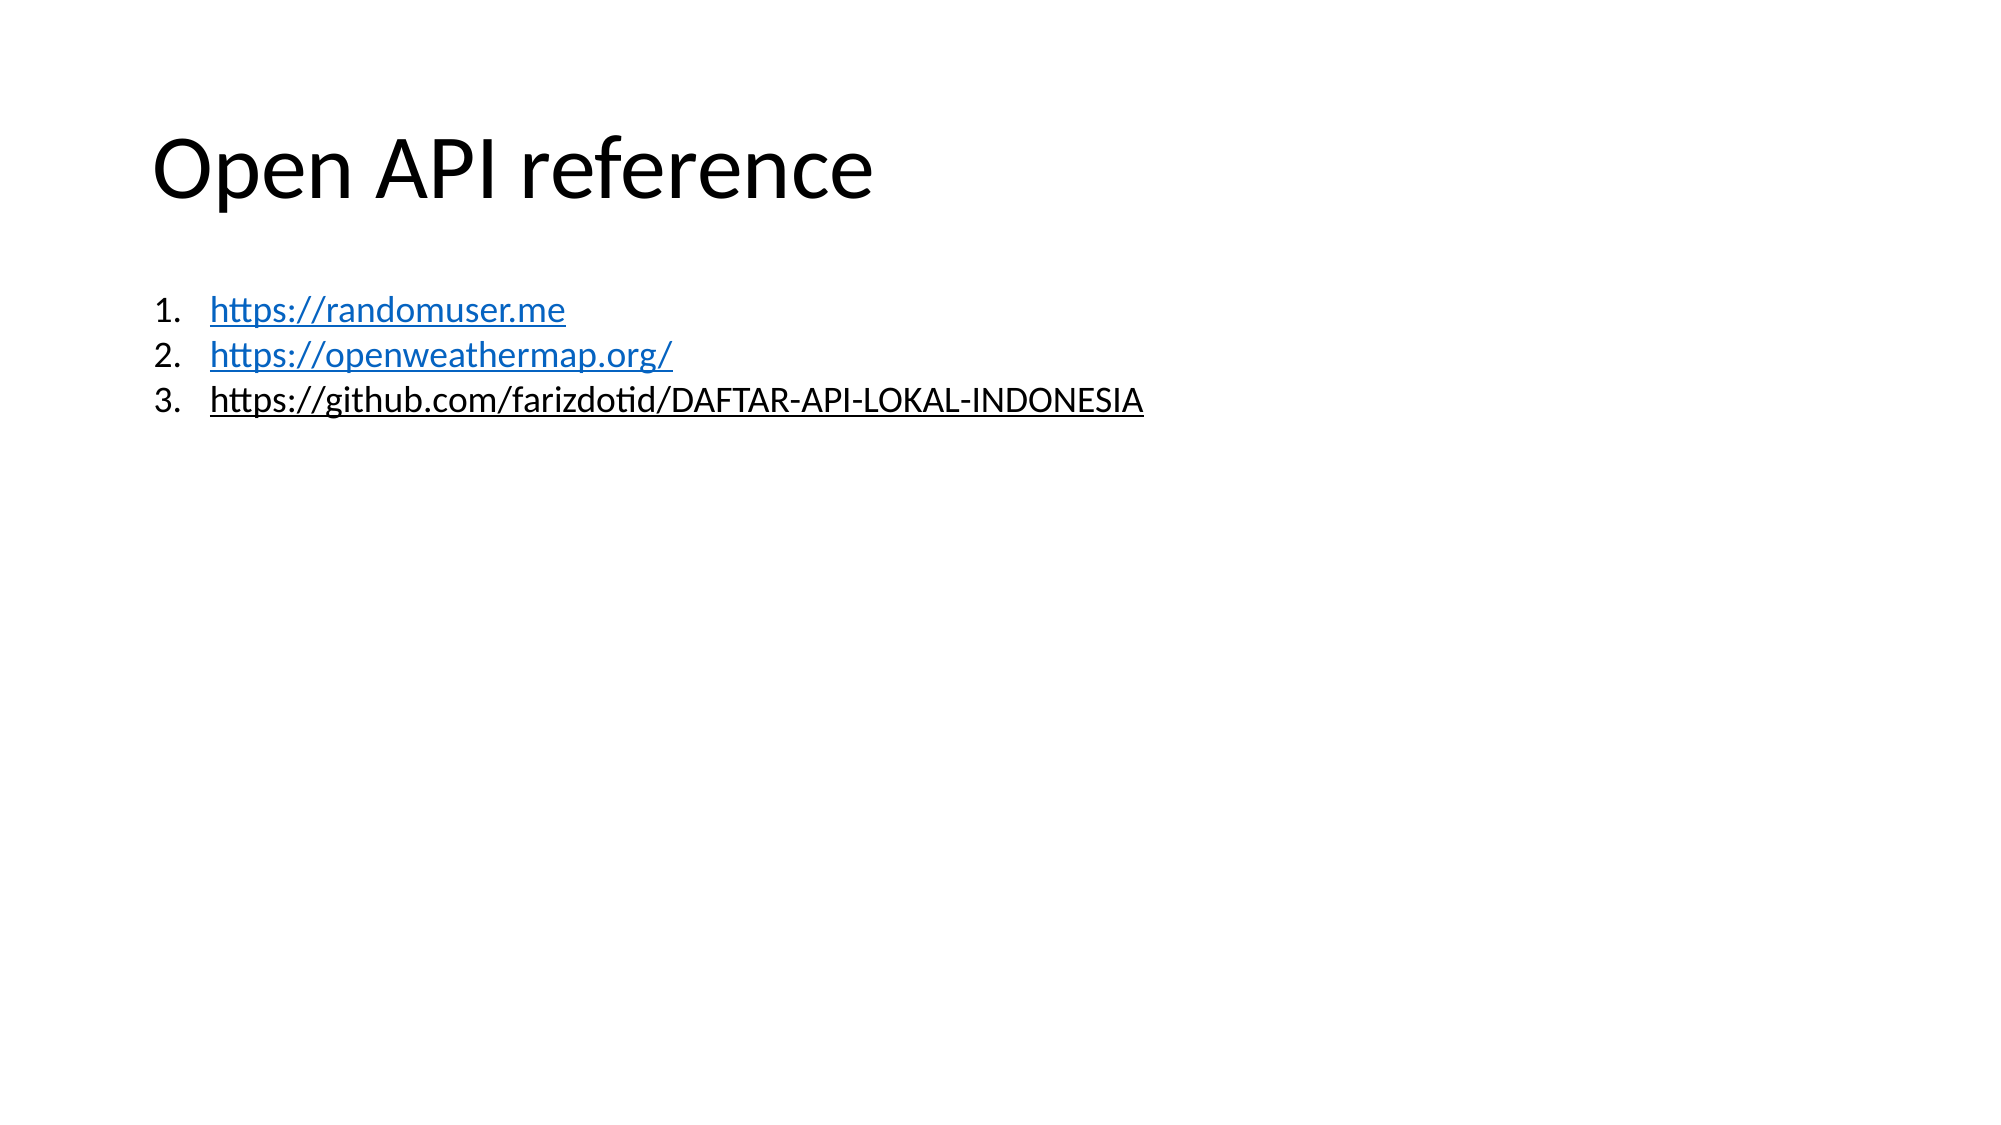

# Open API reference
https://randomuser.me
https://openweathermap.org/
https://github.com/farizdotid/DAFTAR-API-LOKAL-INDONESIA